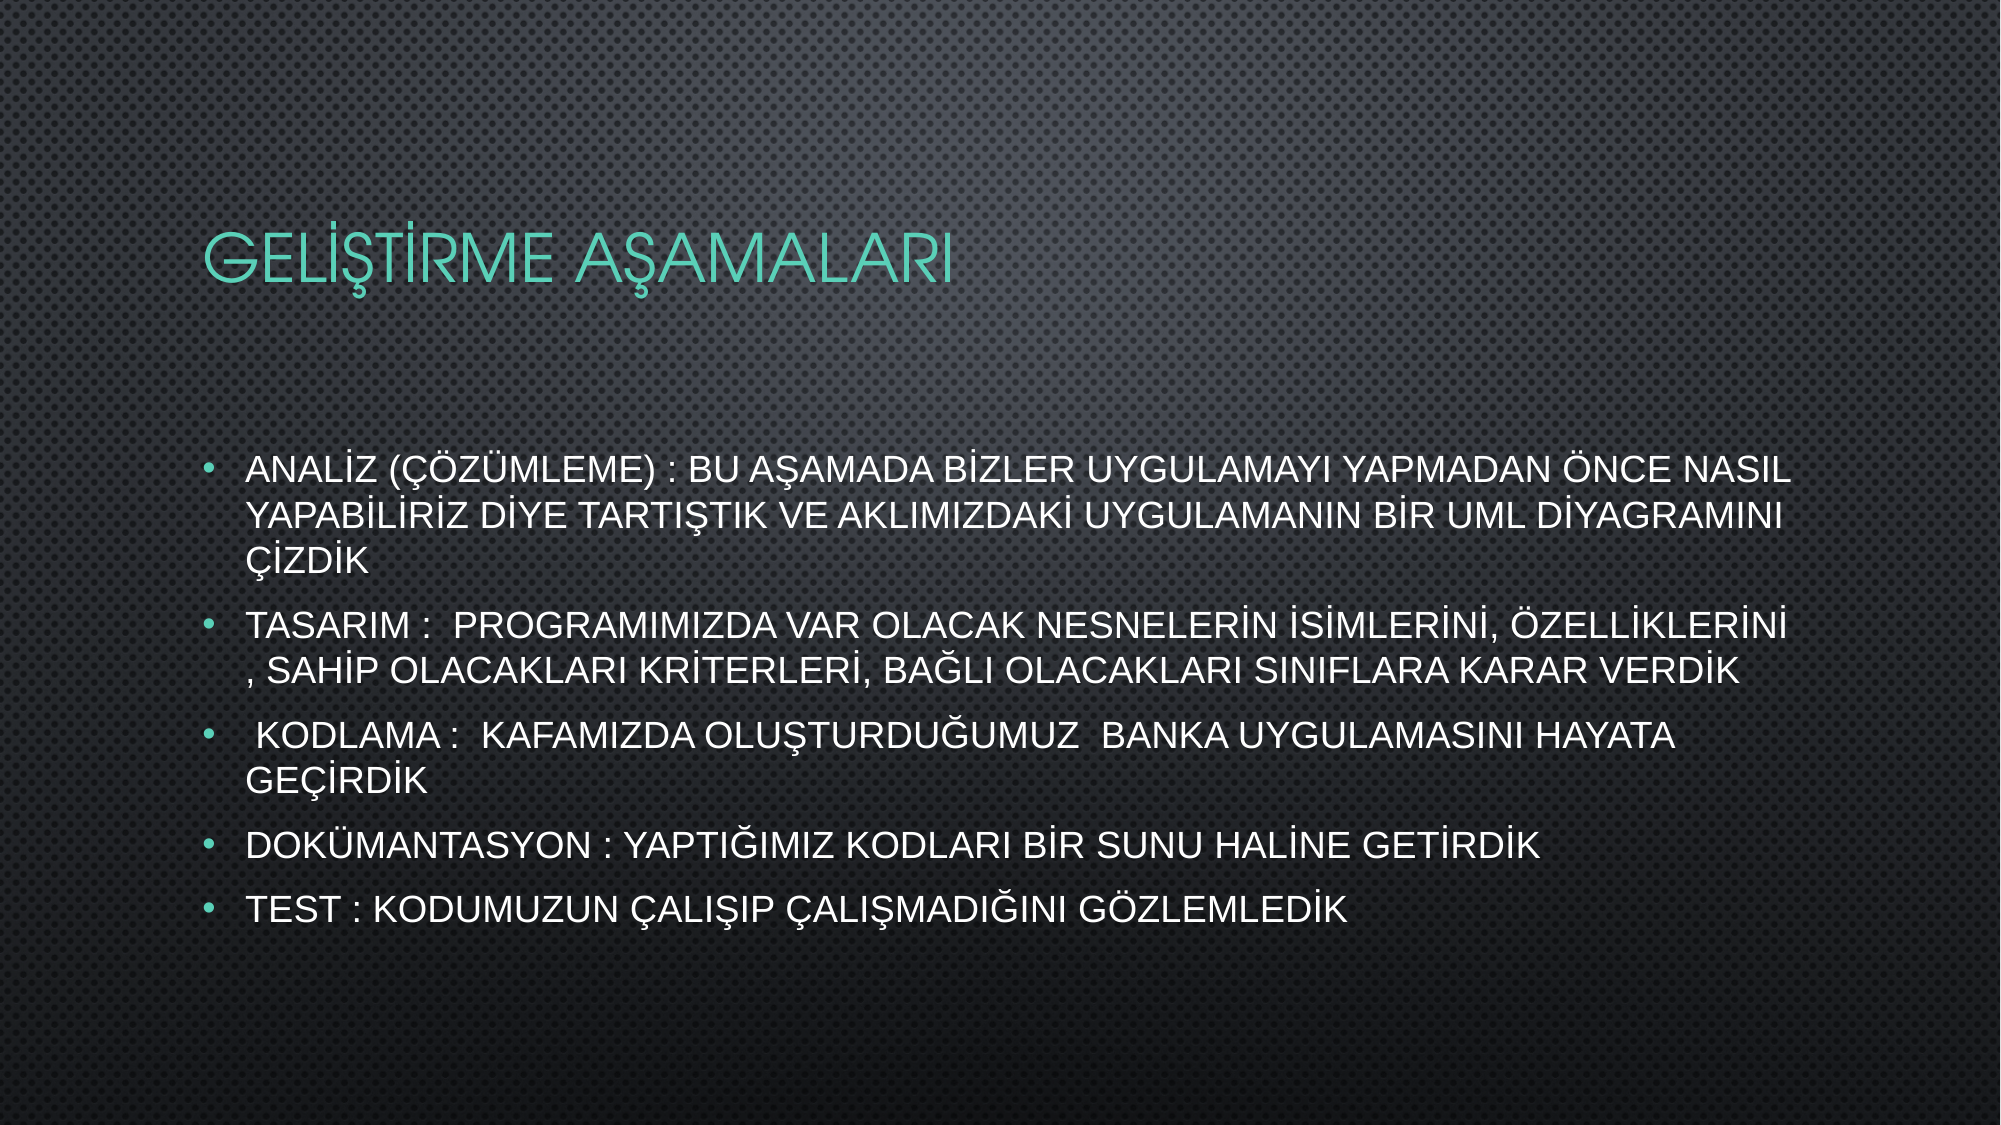

# GELİŞTİRME AŞAMALARI
Analiz (Çözümleme) : Bu aşamada bizler uygulamayı yapmadan önce nasıl yapabiliriz diye tartıştık ve aklımızdaki uygulamanın bir uml diyagramını çizdik
Tasarım :  Programımızda var olacak nesnelerin isimlerini, özelliklerini , sahip olacakları kriterleri, bağlı olacakları sınıflara karar verdik
 Kodlama :  Kafamızda oluşturduğumuz  banka uygulamasını hayata geçirdik
Dokümantasyon : yaptığımız kodları bir sunu haline getirdik
Test : Kodumuzun çalışıp çalışmadığını gözlemledik